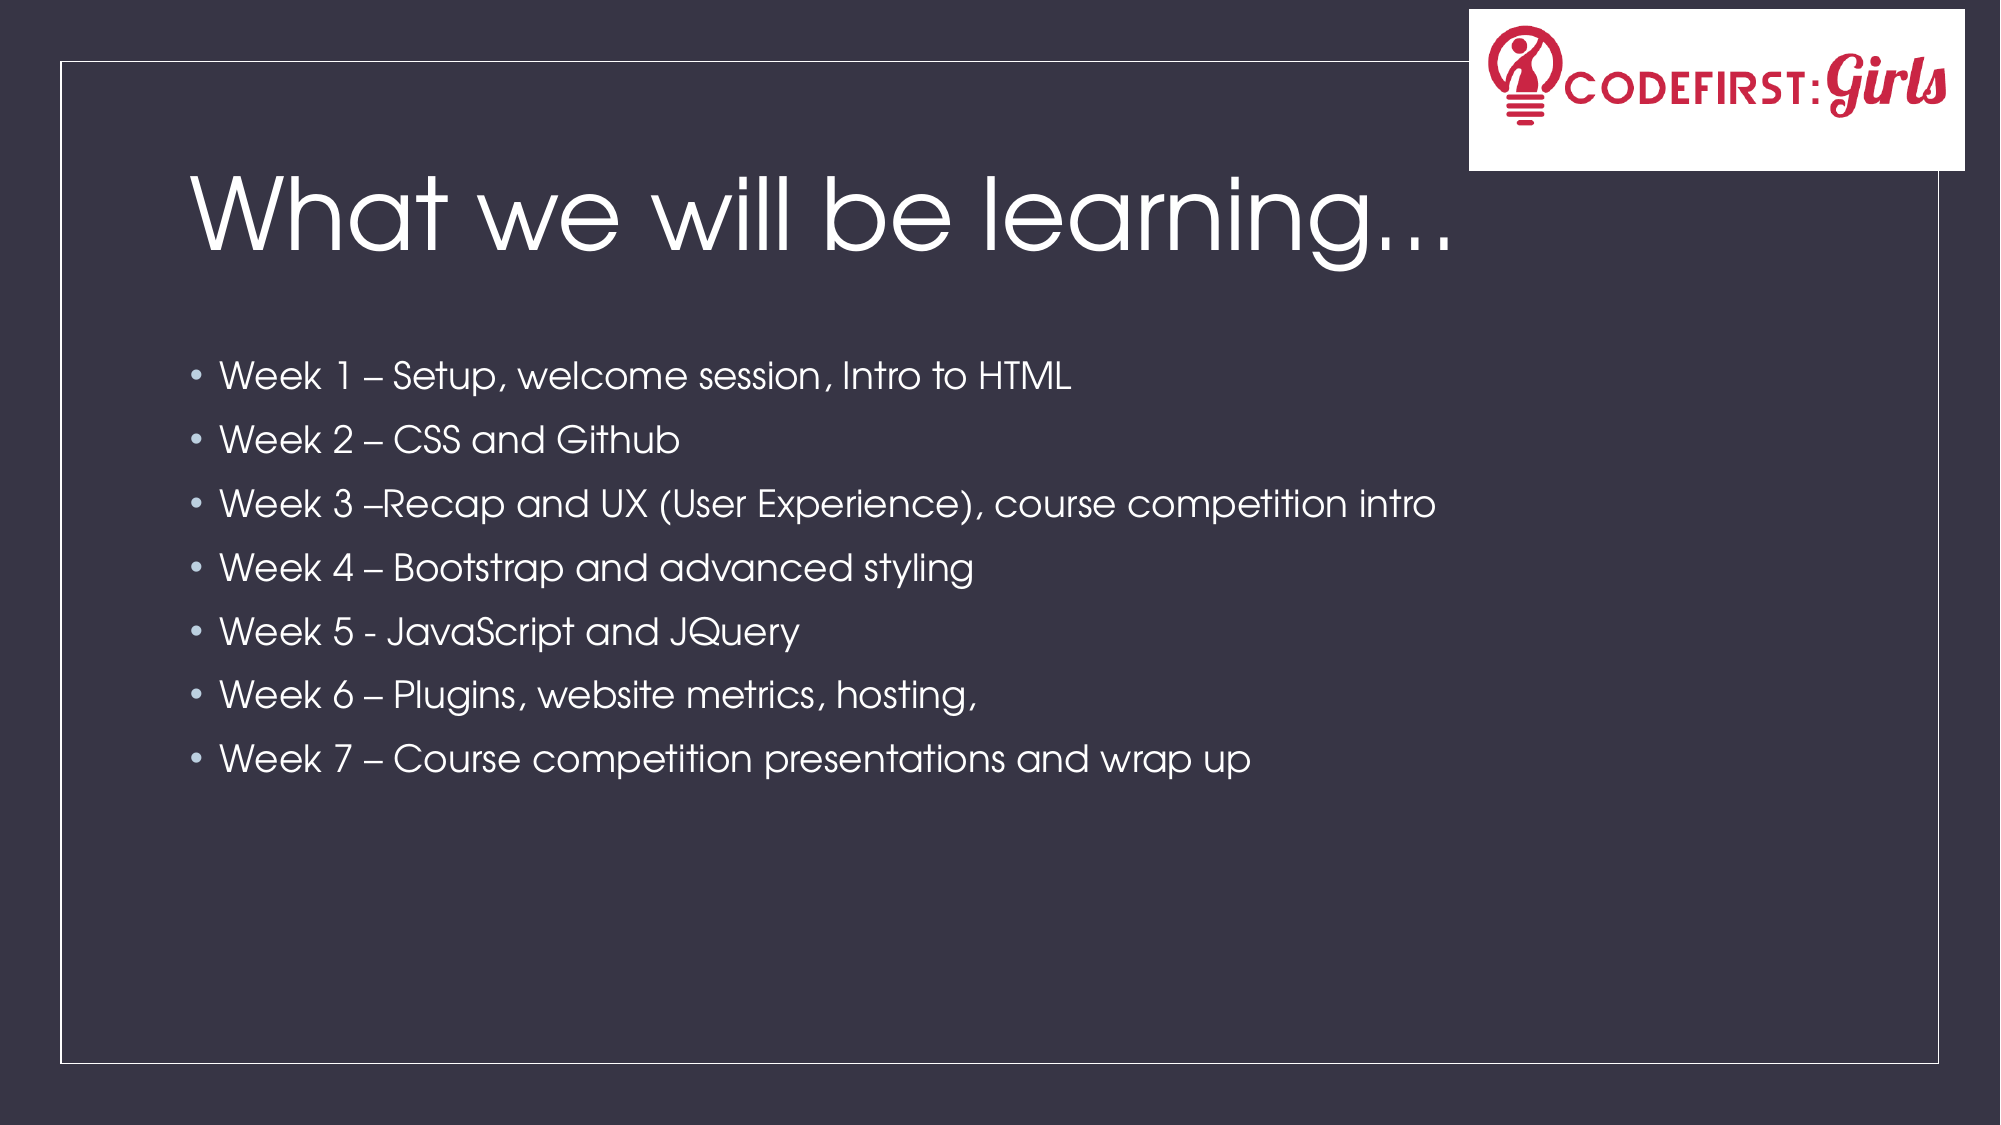

# What we will be learning…
Week 1 – Setup, welcome session, Intro to HTML
Week 2 – CSS and Github
Week 3 –Recap and UX (User Experience), course competition intro
Week 4 – Bootstrap and advanced styling
Week 5 - JavaScript and JQuery
Week 6 – Plugins, website metrics, hosting,
Week 7 – Course competition presentations and wrap up